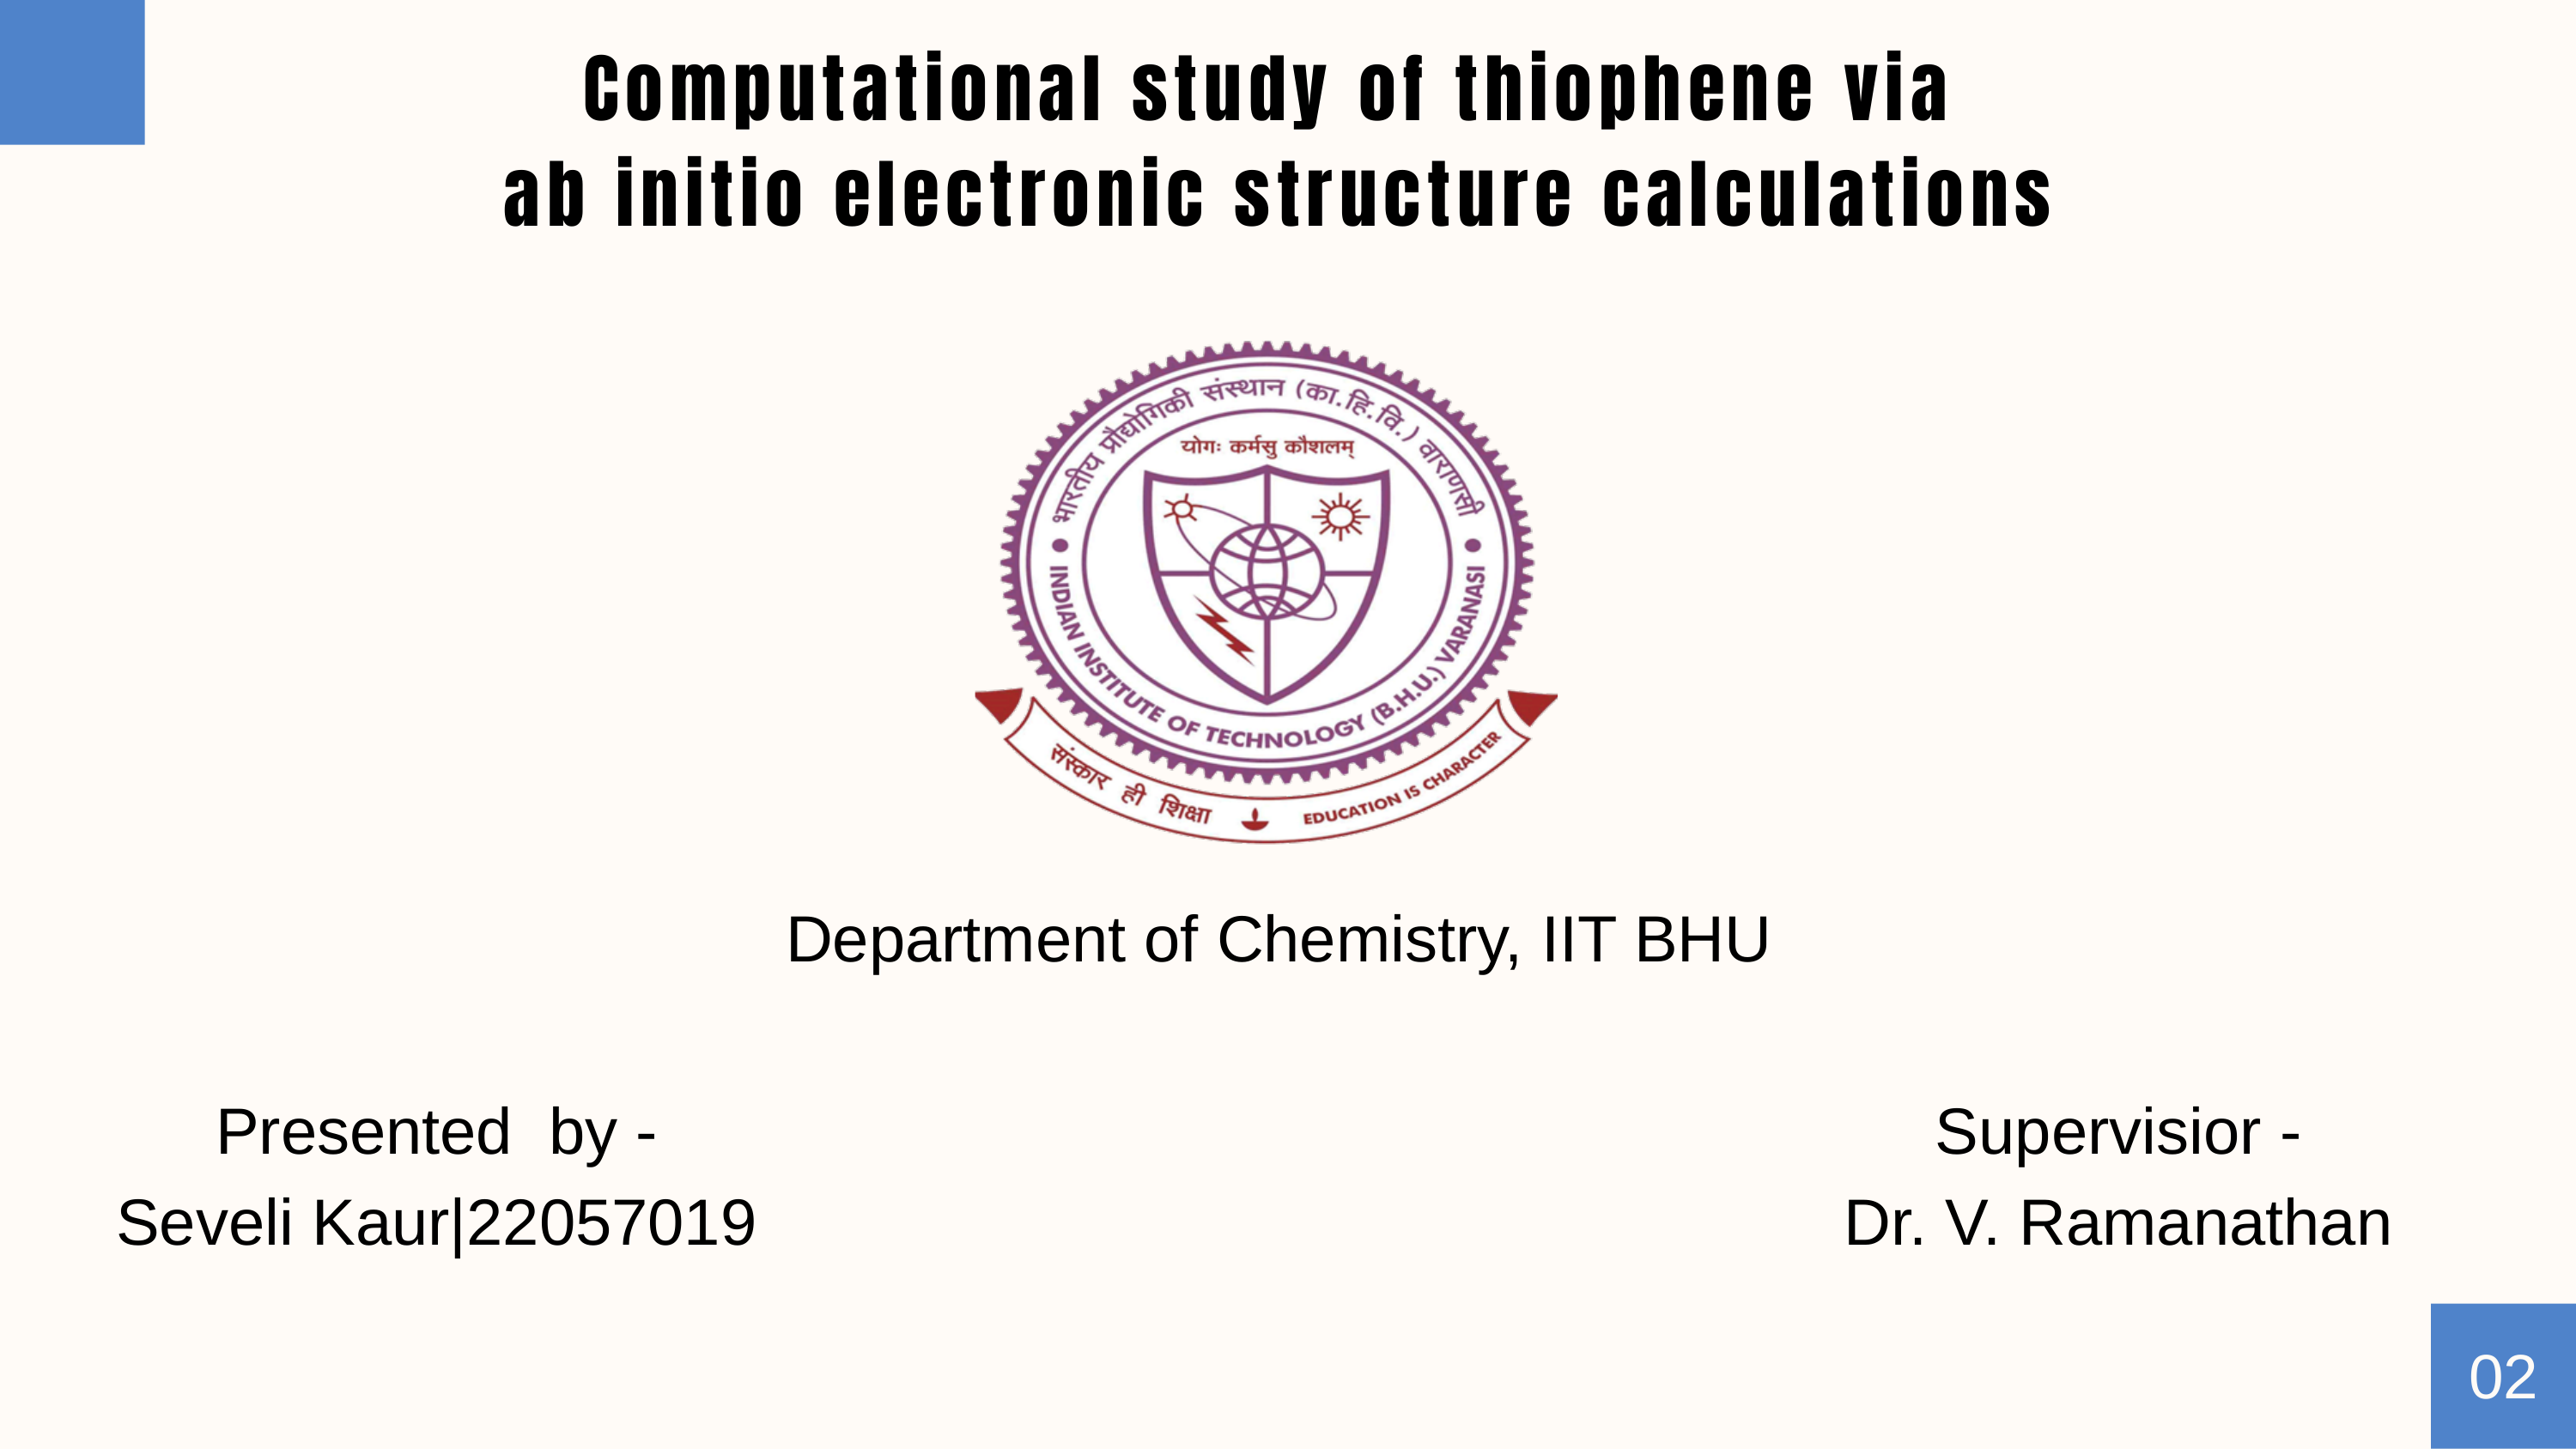

Computational study of thiophene via
 ab initio electronic structure calculations

Department of Chemistry, IIT BHU
Presented  by -
Seveli Kaur|22057019
Supervisior -
Dr. V. Ramanathan

02